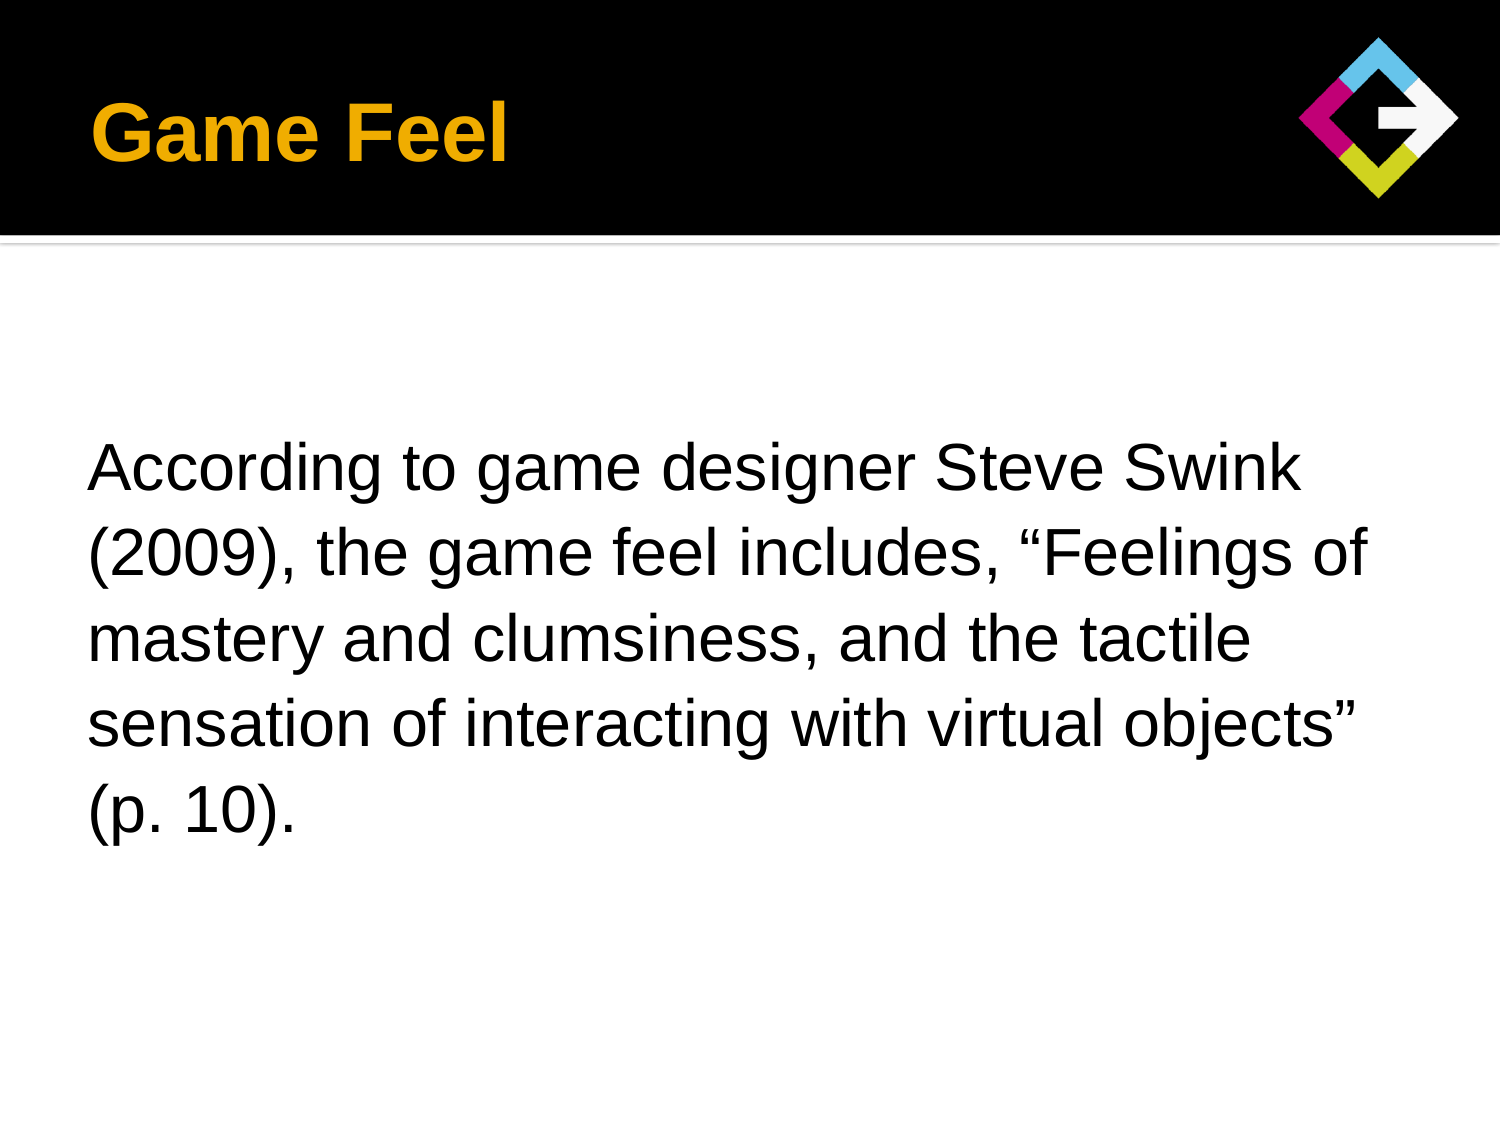

# Game Feel

According to game designer Steve Swink (2009), the game feel includes, “Feelings of mastery and clumsiness, and the tactile sensation of interacting with virtual objects” (p. 10).